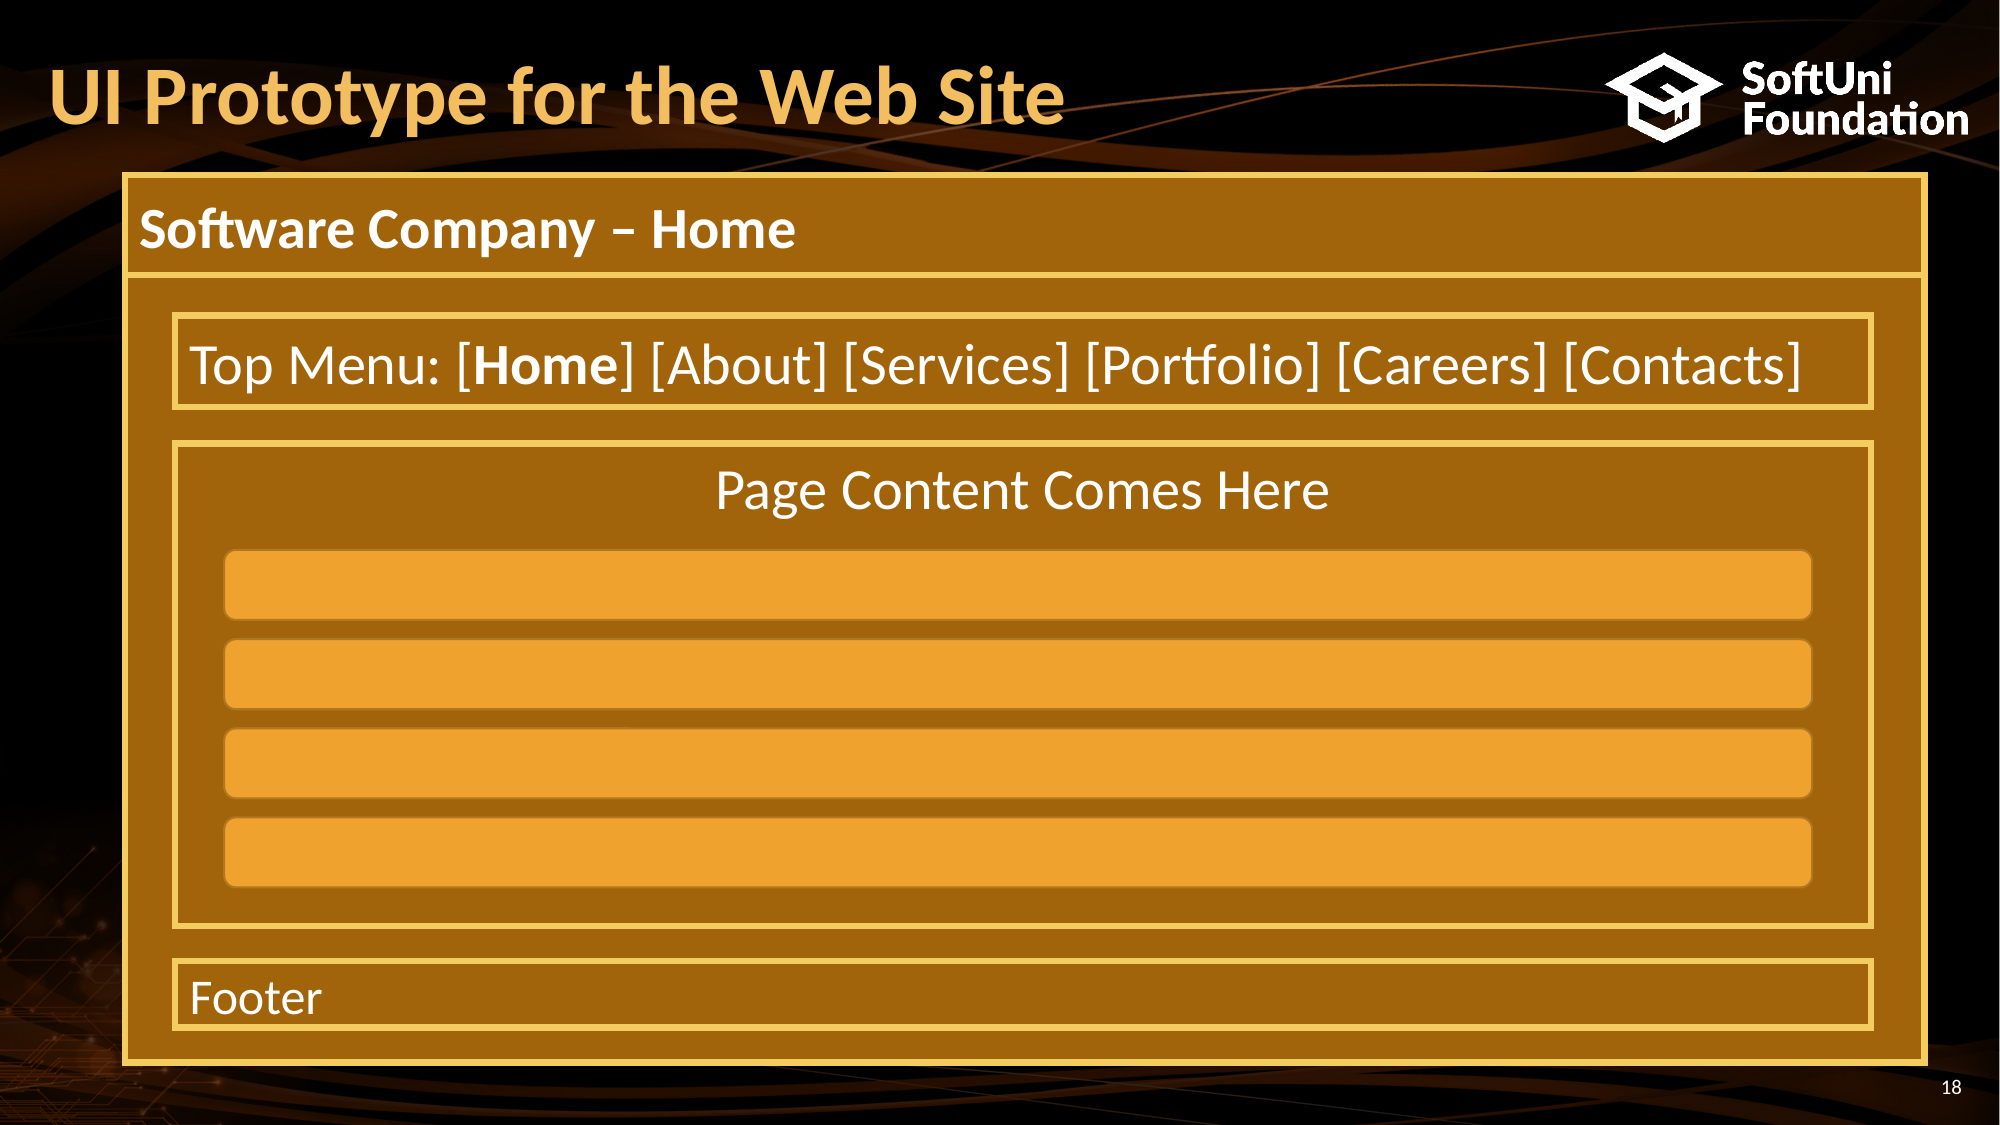

# UI Prototype for the Web Site
Software Company – Home

Top Menu: [Home] [About] [Services] [Portfolio] [Careers] [Contacts]
Page Content Comes Here

Footer
18